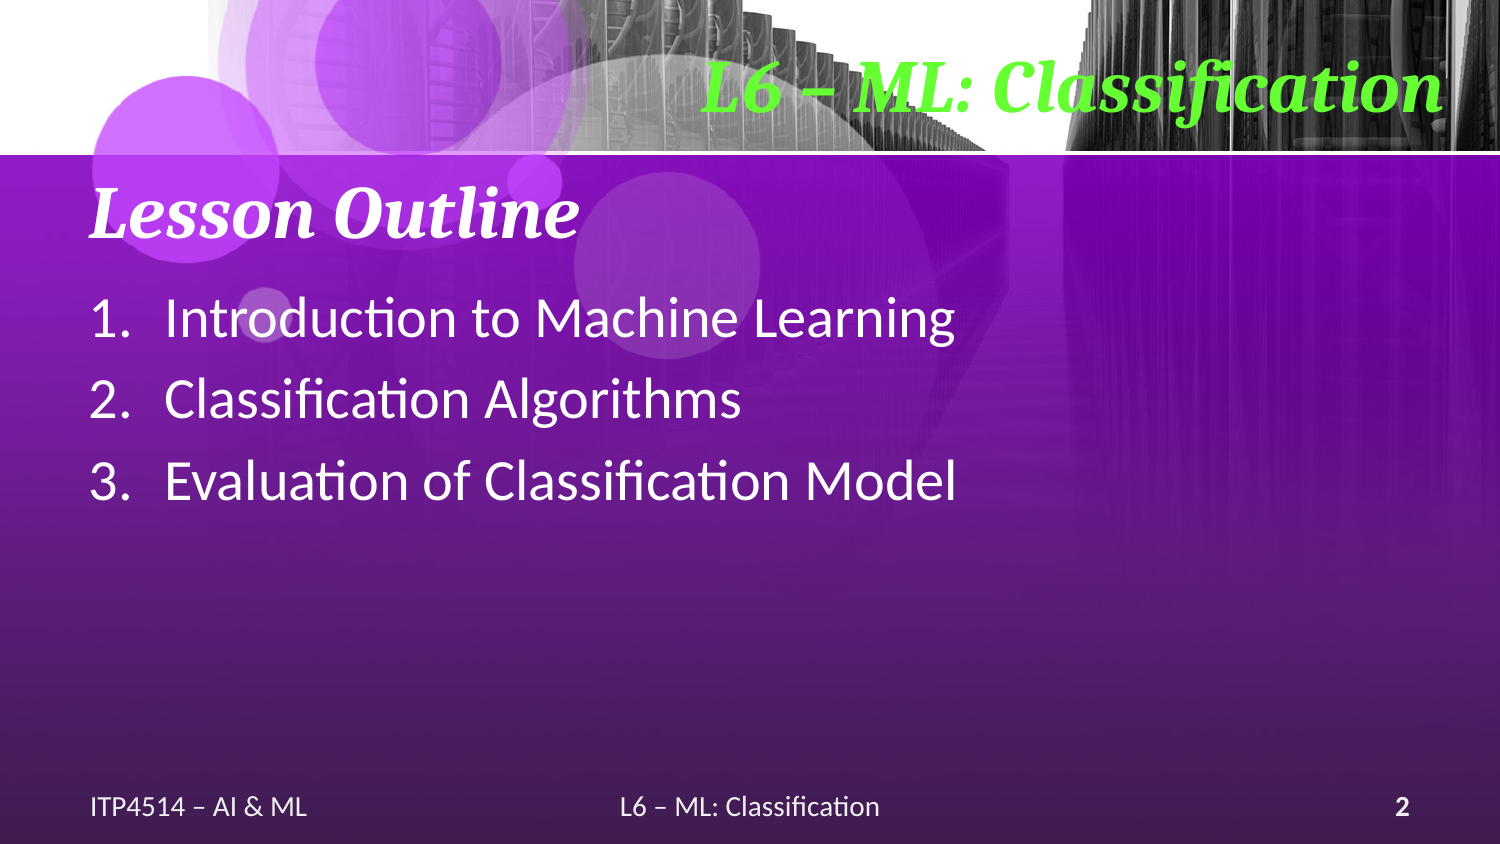

L6 – ML: Classification
# Lesson Outline
Introduction to Machine Learning
Classification Algorithms
Evaluation of Classification Model
ITP4514 – AI & ML
L6 – ML: Classification
2